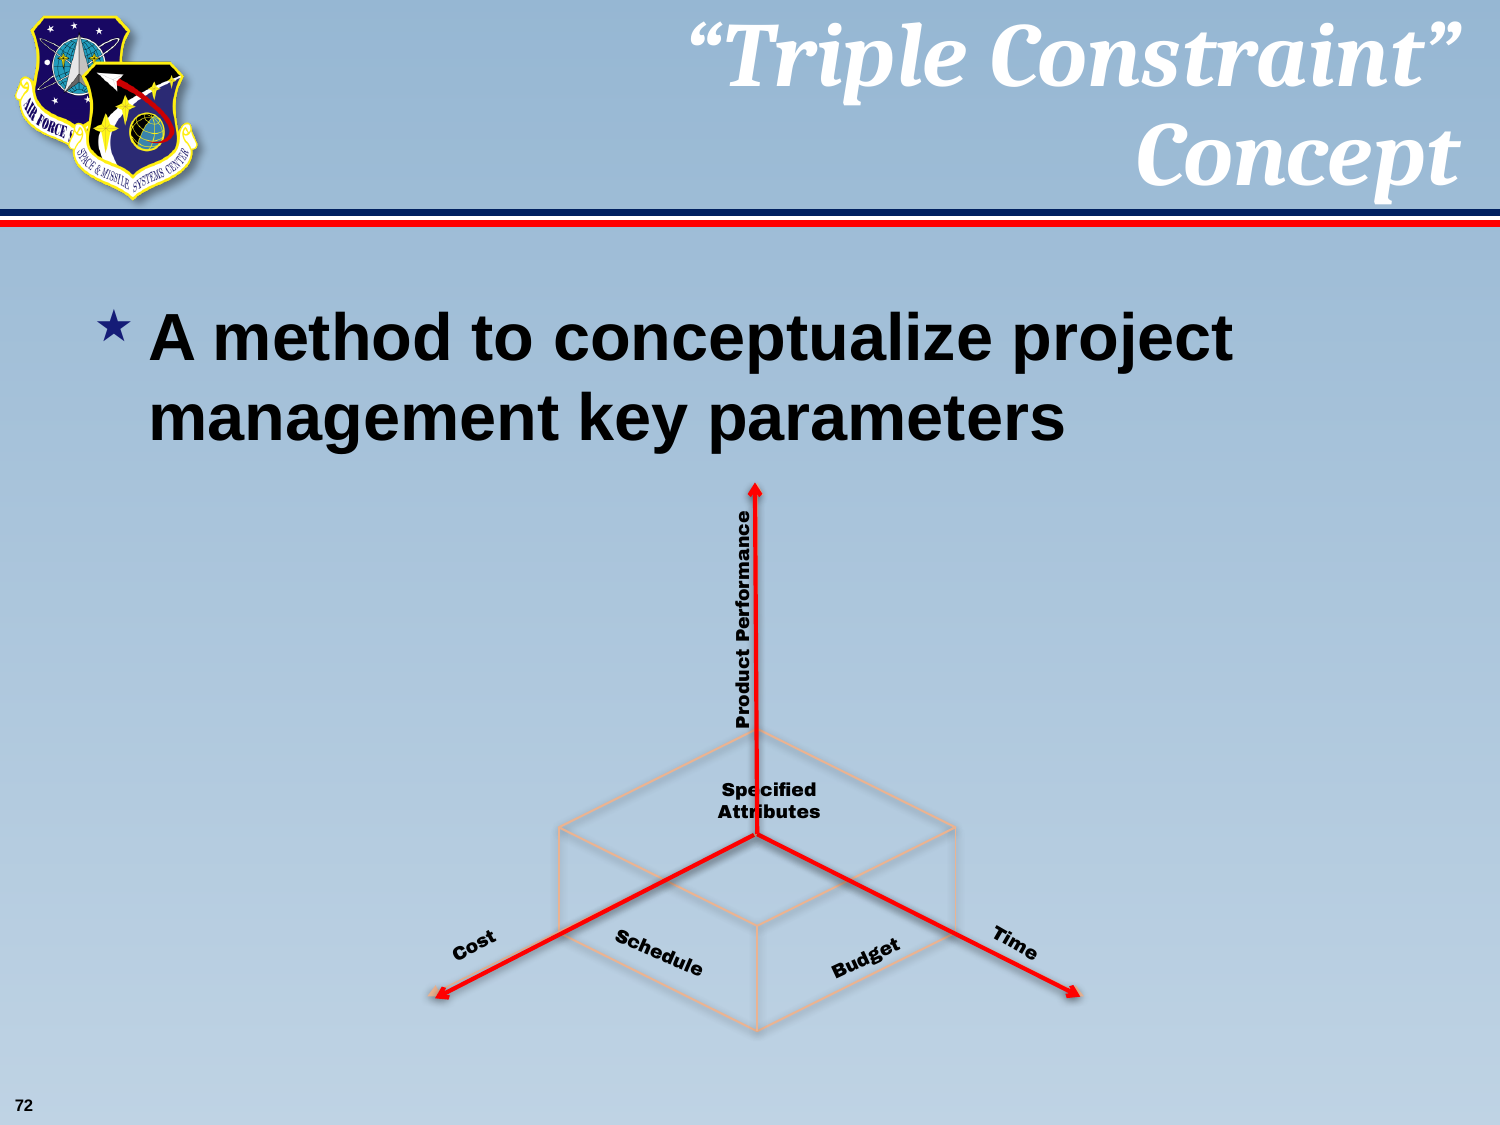

# “Triple Constraint” Concept
A method to conceptualize project management key parameters
Product Performance

Specified Attributes

Time
Cost
Schedule
Budget
72